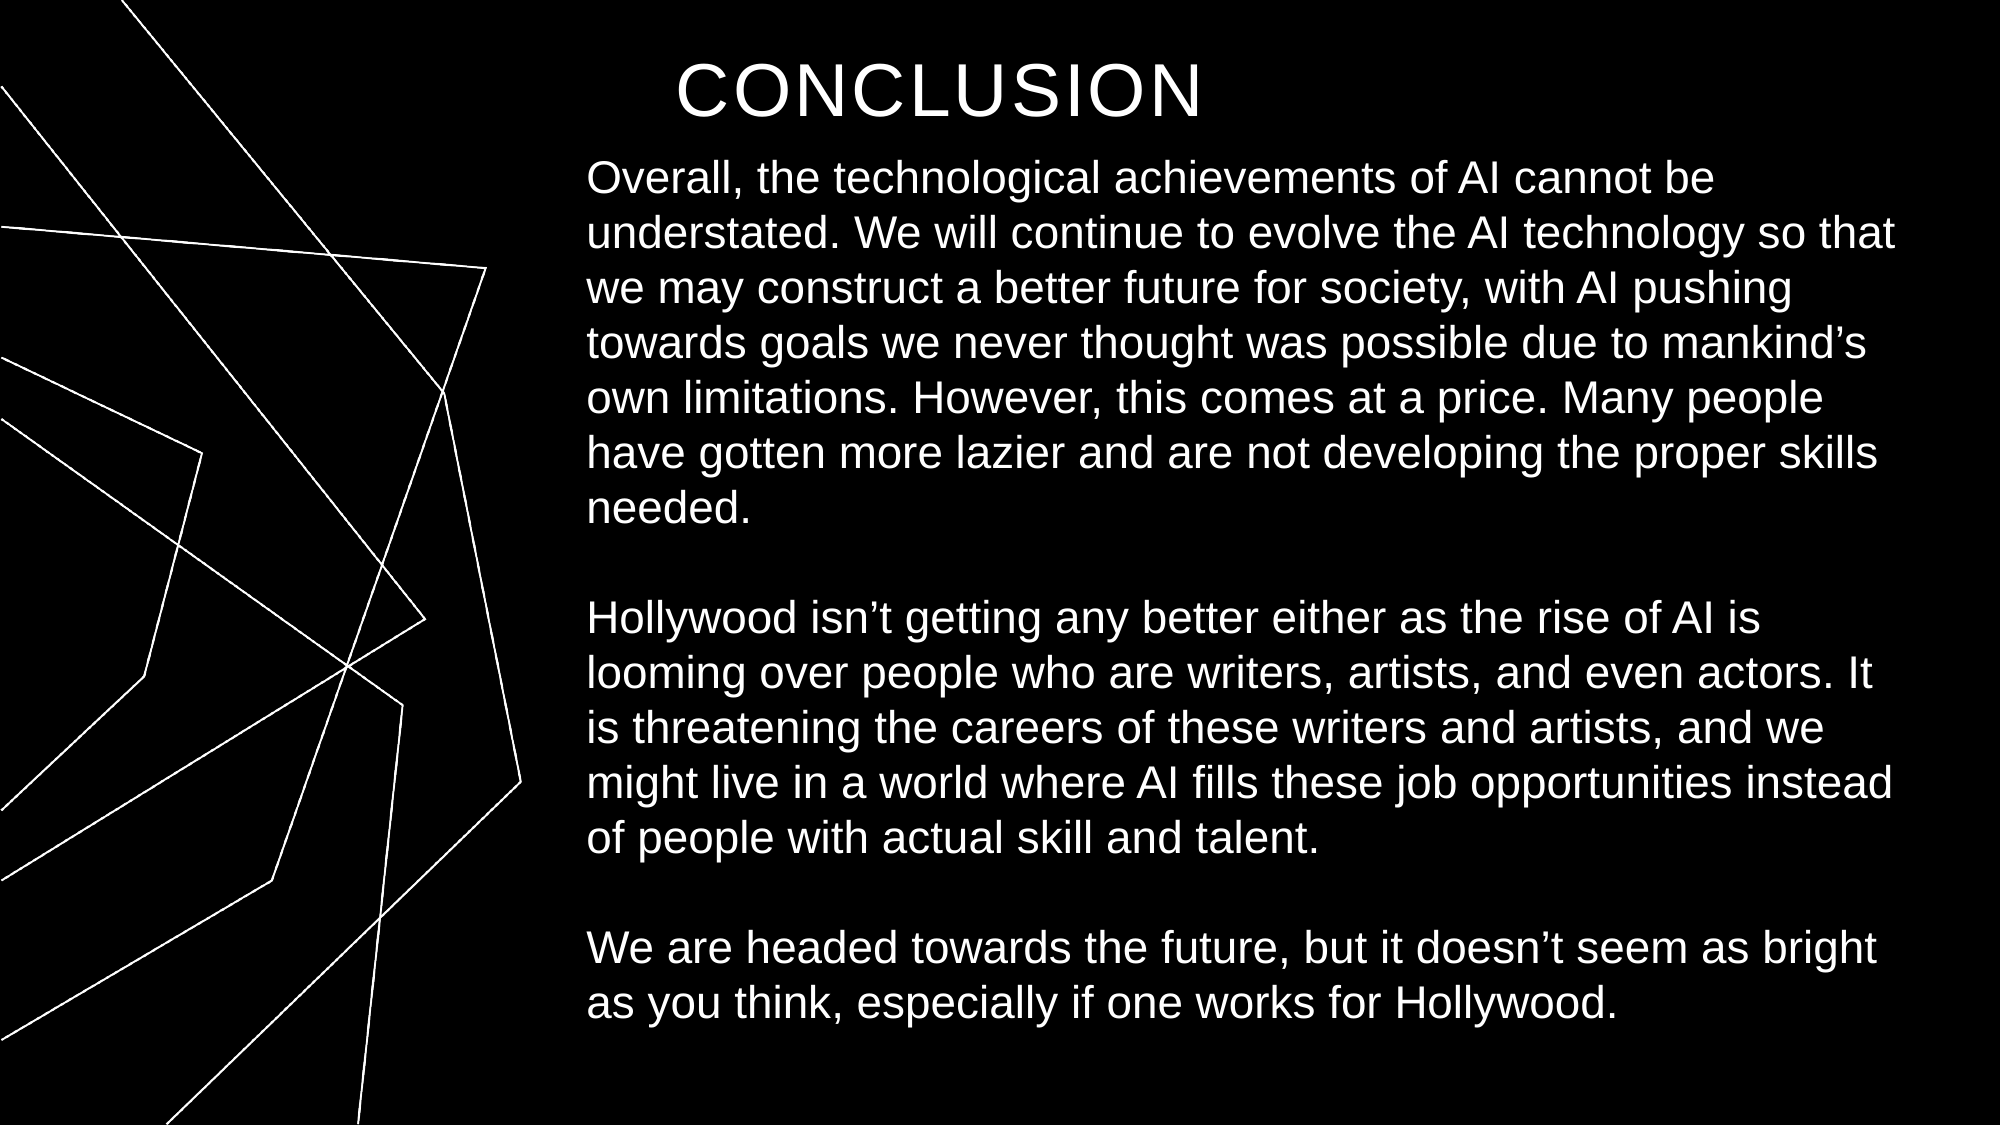

# Conclusion
Overall, the technological achievements of AI cannot be understated. We will continue to evolve the AI technology so that we may construct a better future for society, with AI pushing towards goals we never thought was possible due to mankind’s own limitations. However, this comes at a price. Many people have gotten more lazier and are not developing the proper skills needed.

Hollywood isn’t getting any better either as the rise of AI is looming over people who are writers, artists, and even actors. It is threatening the careers of these writers and artists, and we might live in a world where AI fills these job opportunities instead of people with actual skill and talent.

We are headed towards the future, but it doesn’t seem as bright as you think, especially if one works for Hollywood.